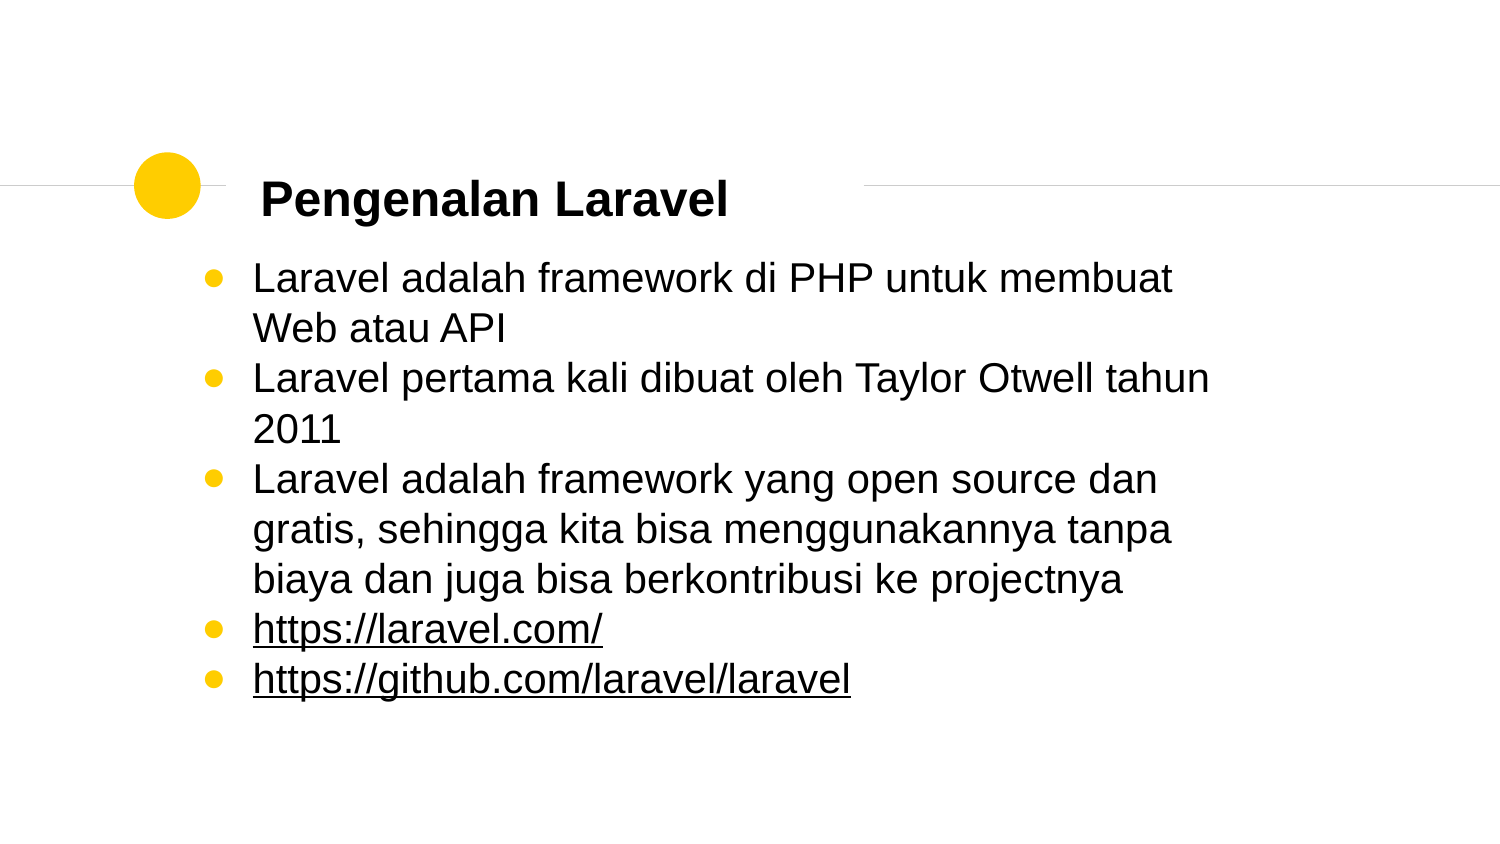

# Pengenalan Laravel
Laravel adalah framework di PHP untuk membuat Web atau API
Laravel pertama kali dibuat oleh Taylor Otwell tahun 2011
Laravel adalah framework yang open source dan gratis, sehingga kita bisa menggunakannya tanpa biaya dan juga bisa berkontribusi ke projectnya
https://laravel.com/
https://github.com/laravel/laravel